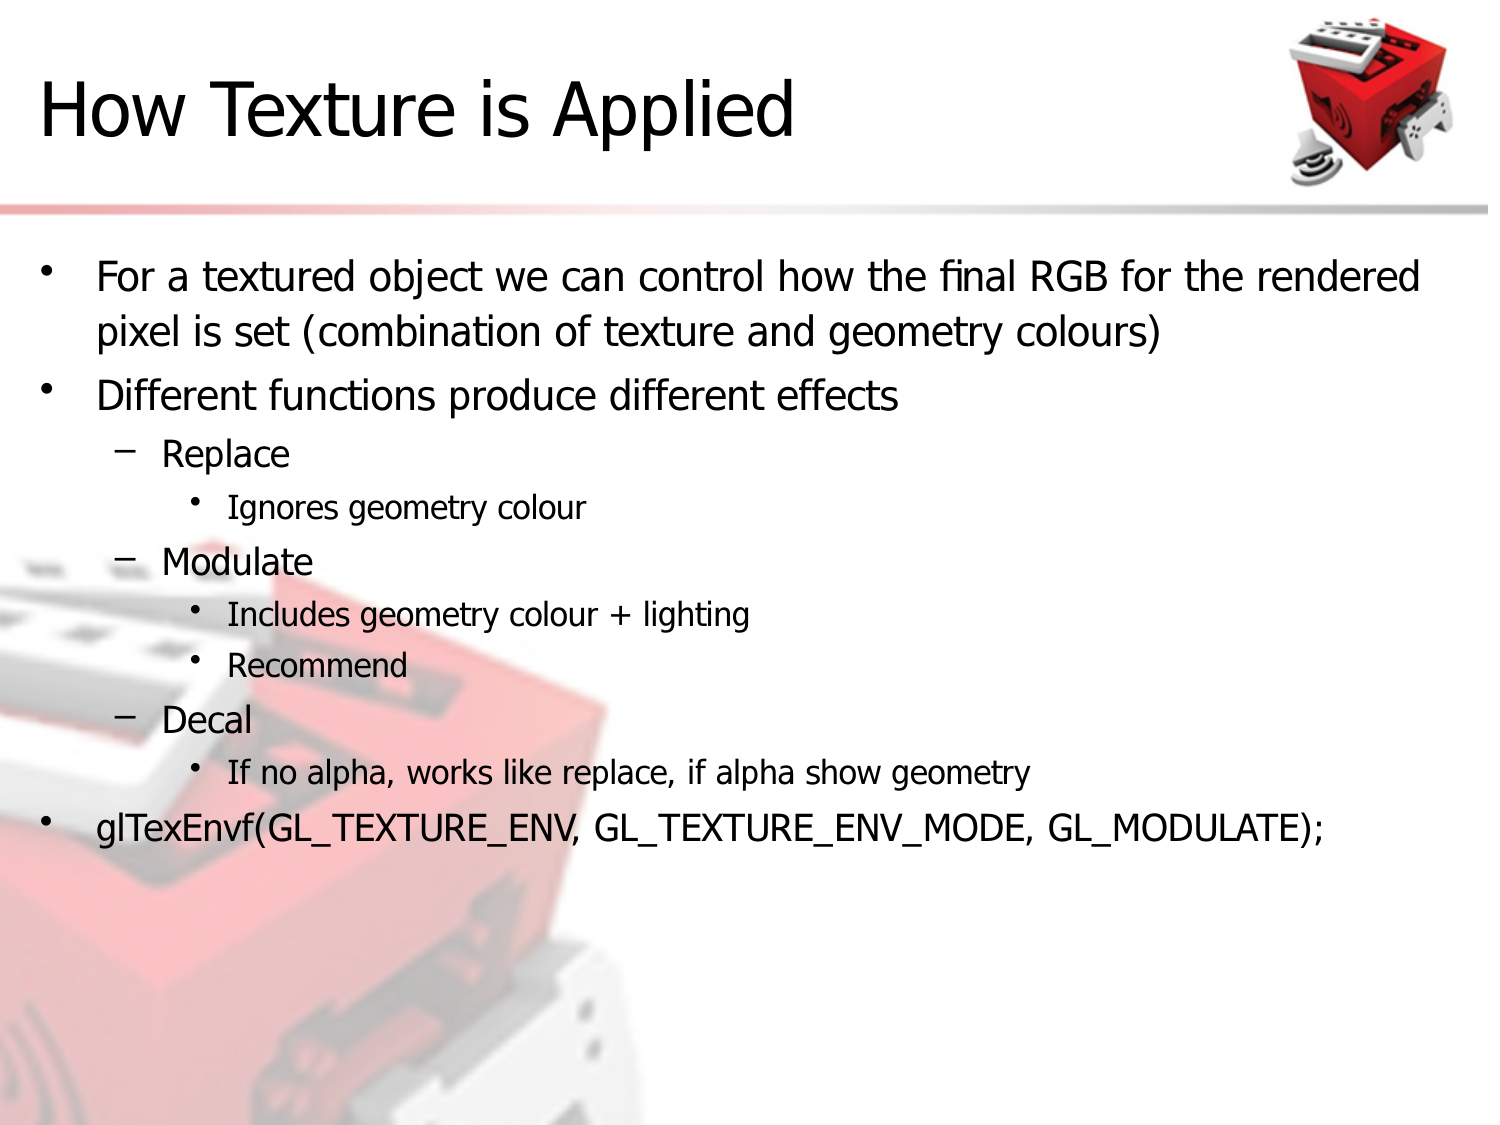

# How Texture is Applied
For a textured object we can control how the final RGB for the rendered pixel is set (combination of texture and geometry colours)
Different functions produce different effects
Replace
Ignores geometry colour
Modulate
Includes geometry colour + lighting
Recommend
Decal
If no alpha, works like replace, if alpha show geometry
glTexEnvf(GL_TEXTURE_ENV, GL_TEXTURE_ENV_MODE, GL_MODULATE);